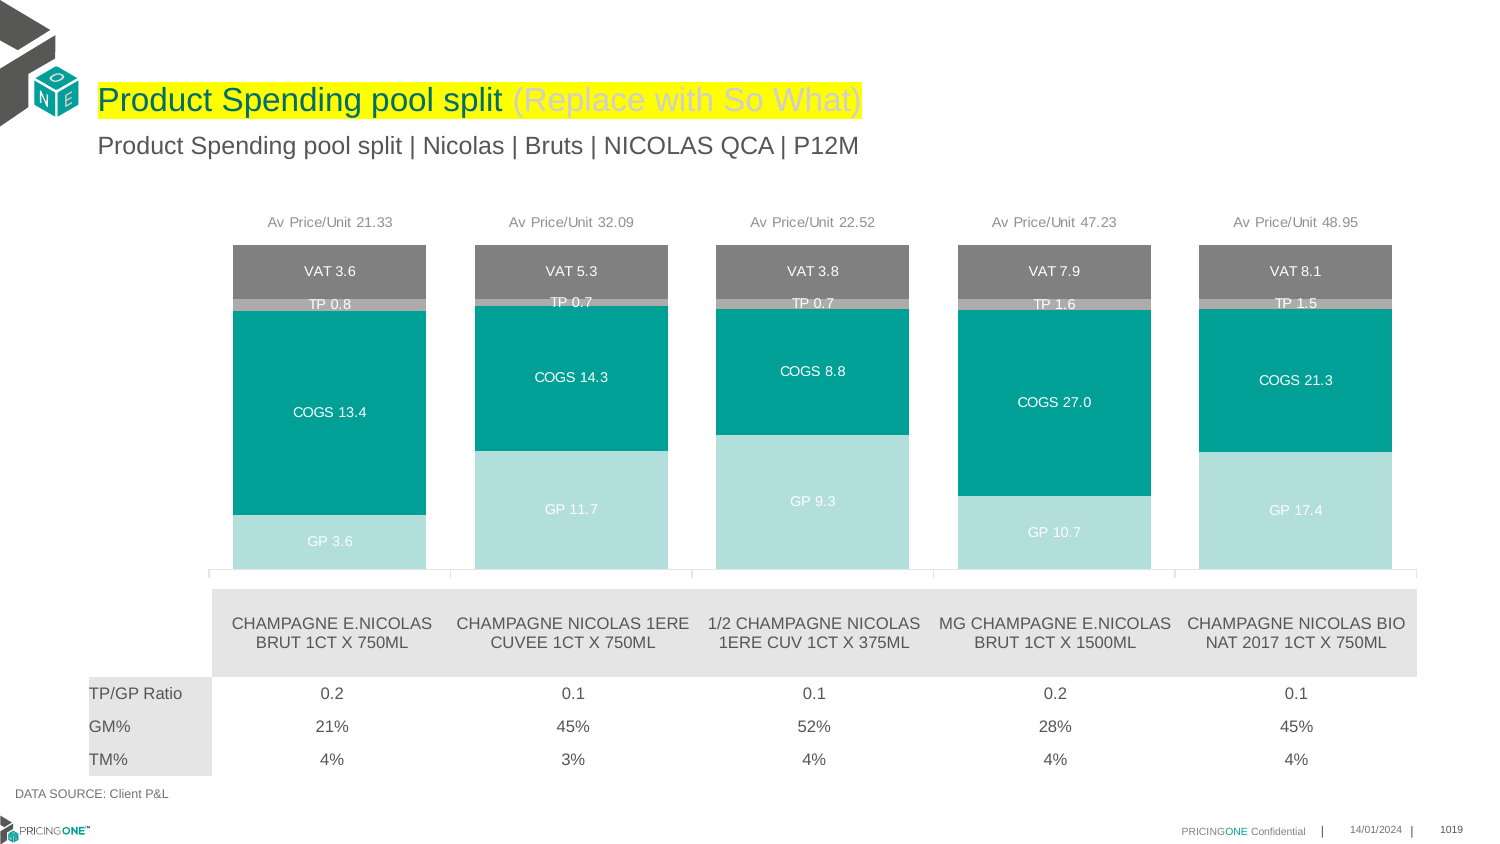

# Product Spending pool split (Replace with So What)
Product Spending pool split | Nicolas | Bruts | NICOLAS QCA | P12M

### Chart

| Category | GP | COGS | TP | VAT |
|---|---|---|---|---|
| Av Price/Unit 21.33 | 3.597988562596599 | 13.413333075734156 | 0.7653112542217677 | 3.5553265785105026 |
| Av Price/Unit 32.09 | 11.74676119873817 | 14.308229652996847 | 0.6879113564668771 | 5.348580441640379 |
| Av Price/Unit 22.52 | 9.324207692307693 | 8.771215384615381 | 0.6738076923076939 | 3.753846153846154 |
| Av Price/Unit 47.23 | 10.69708347826087 | 27.04931304347826 | 1.6159223188405676 | 7.8724637681159475 |
| Av Price/Unit 48.95 | 17.406 | 21.344000000000005 | 1.5015723270440304 | 8.050314465408801 |
|  | CHAMPAGNE E.NICOLAS BRUT 1CT X 750ML | CHAMPAGNE NICOLAS 1ERE CUVEE 1CT X 750ML | 1/2 CHAMPAGNE NICOLAS 1ERE CUV 1CT X 375ML | MG CHAMPAGNE E.NICOLAS BRUT 1CT X 1500ML | CHAMPAGNE NICOLAS BIO NAT 2017 1CT X 750ML |
| --- | --- | --- | --- | --- | --- |
| TP/GP Ratio | 0.2 | 0.1 | 0.1 | 0.2 | 0.1 |
| GM% | 21% | 45% | 52% | 28% | 45% |
| TM% | 4% | 3% | 4% | 4% | 4% |
DATA SOURCE: Client P&L

14/01/2024
1019